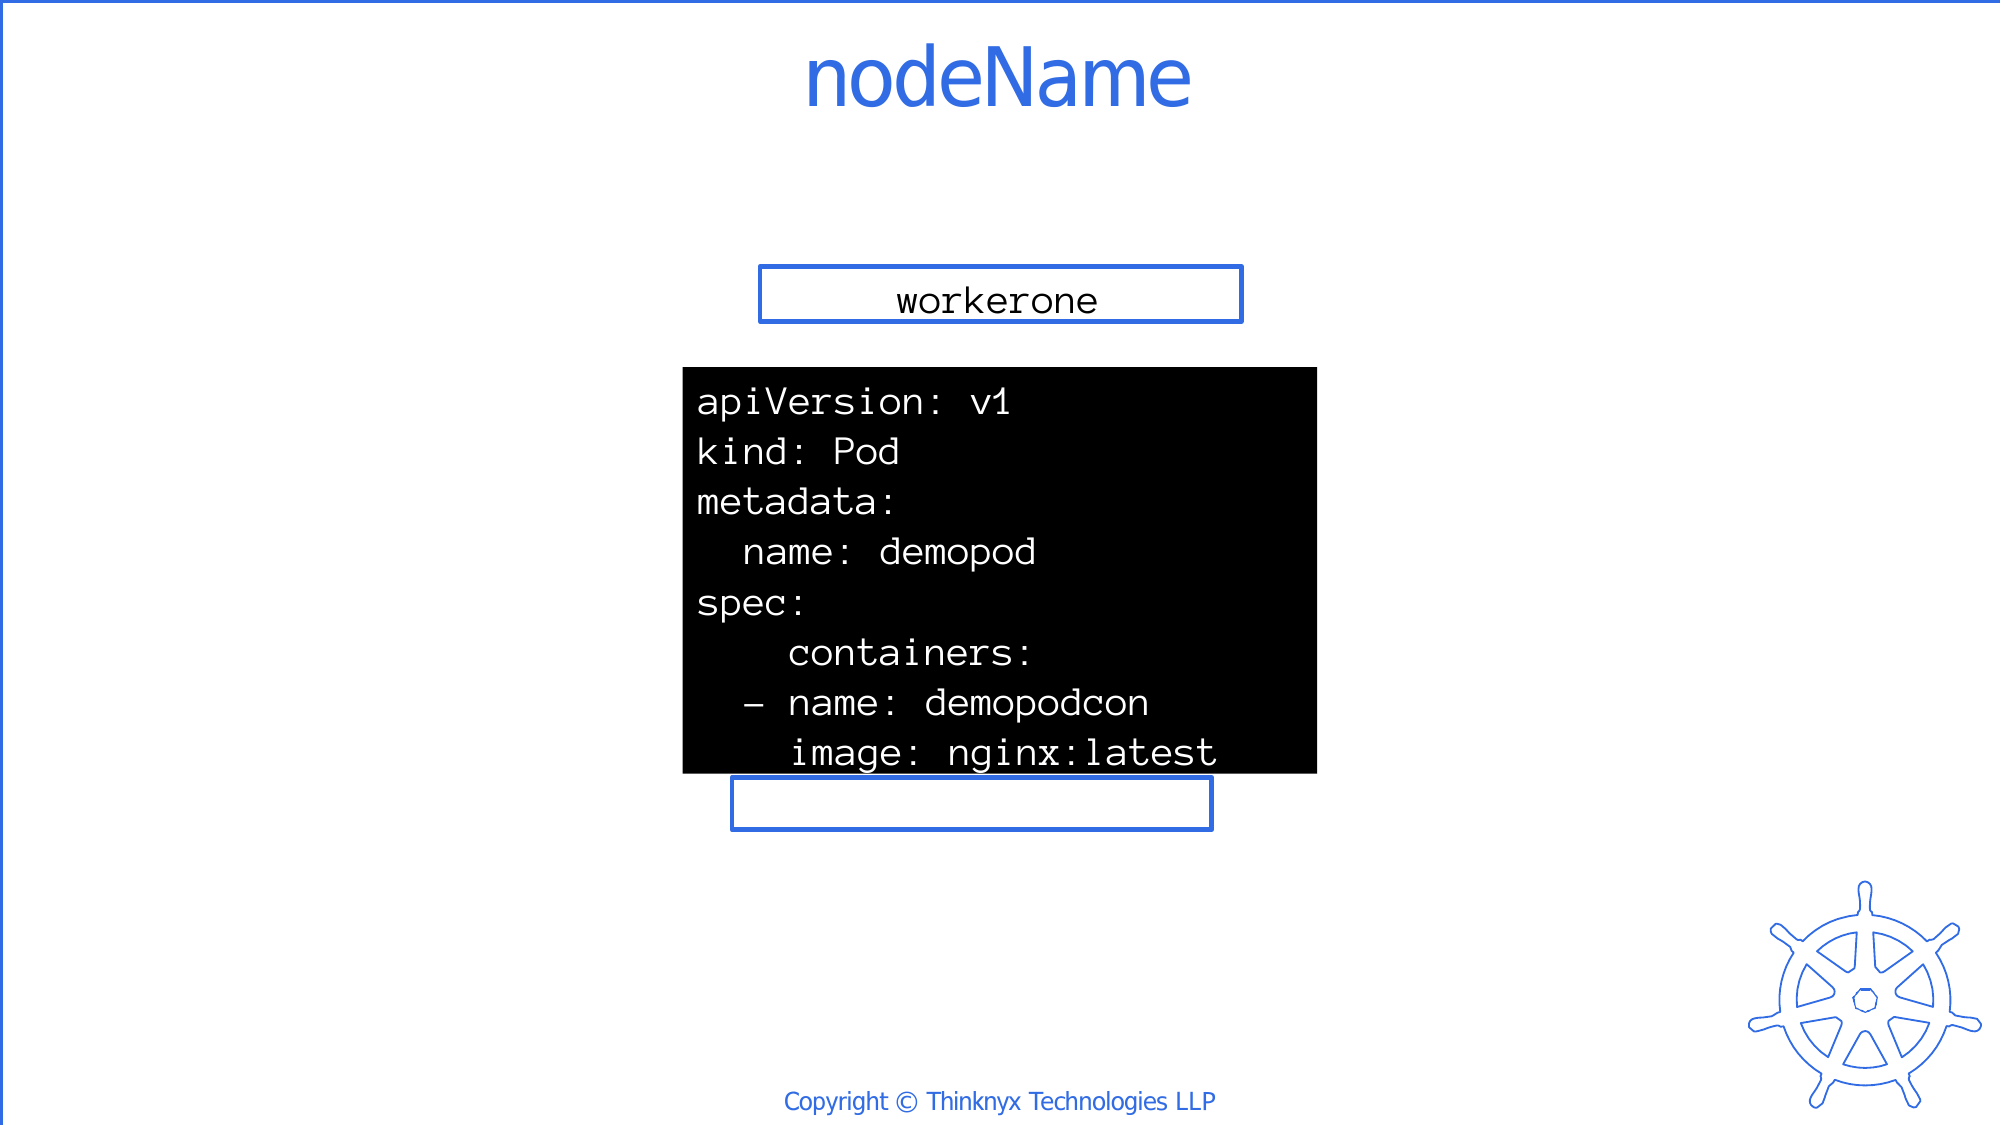

# nodeName
workerone
apiVersion: v1 kind: Pod metadata:
name: demopod spec:
containers:
- name: demopodcon image: nginx:latest
nodeName: workerone
nodeName: workerone
Copyright © Thinknyx Technologies LLP